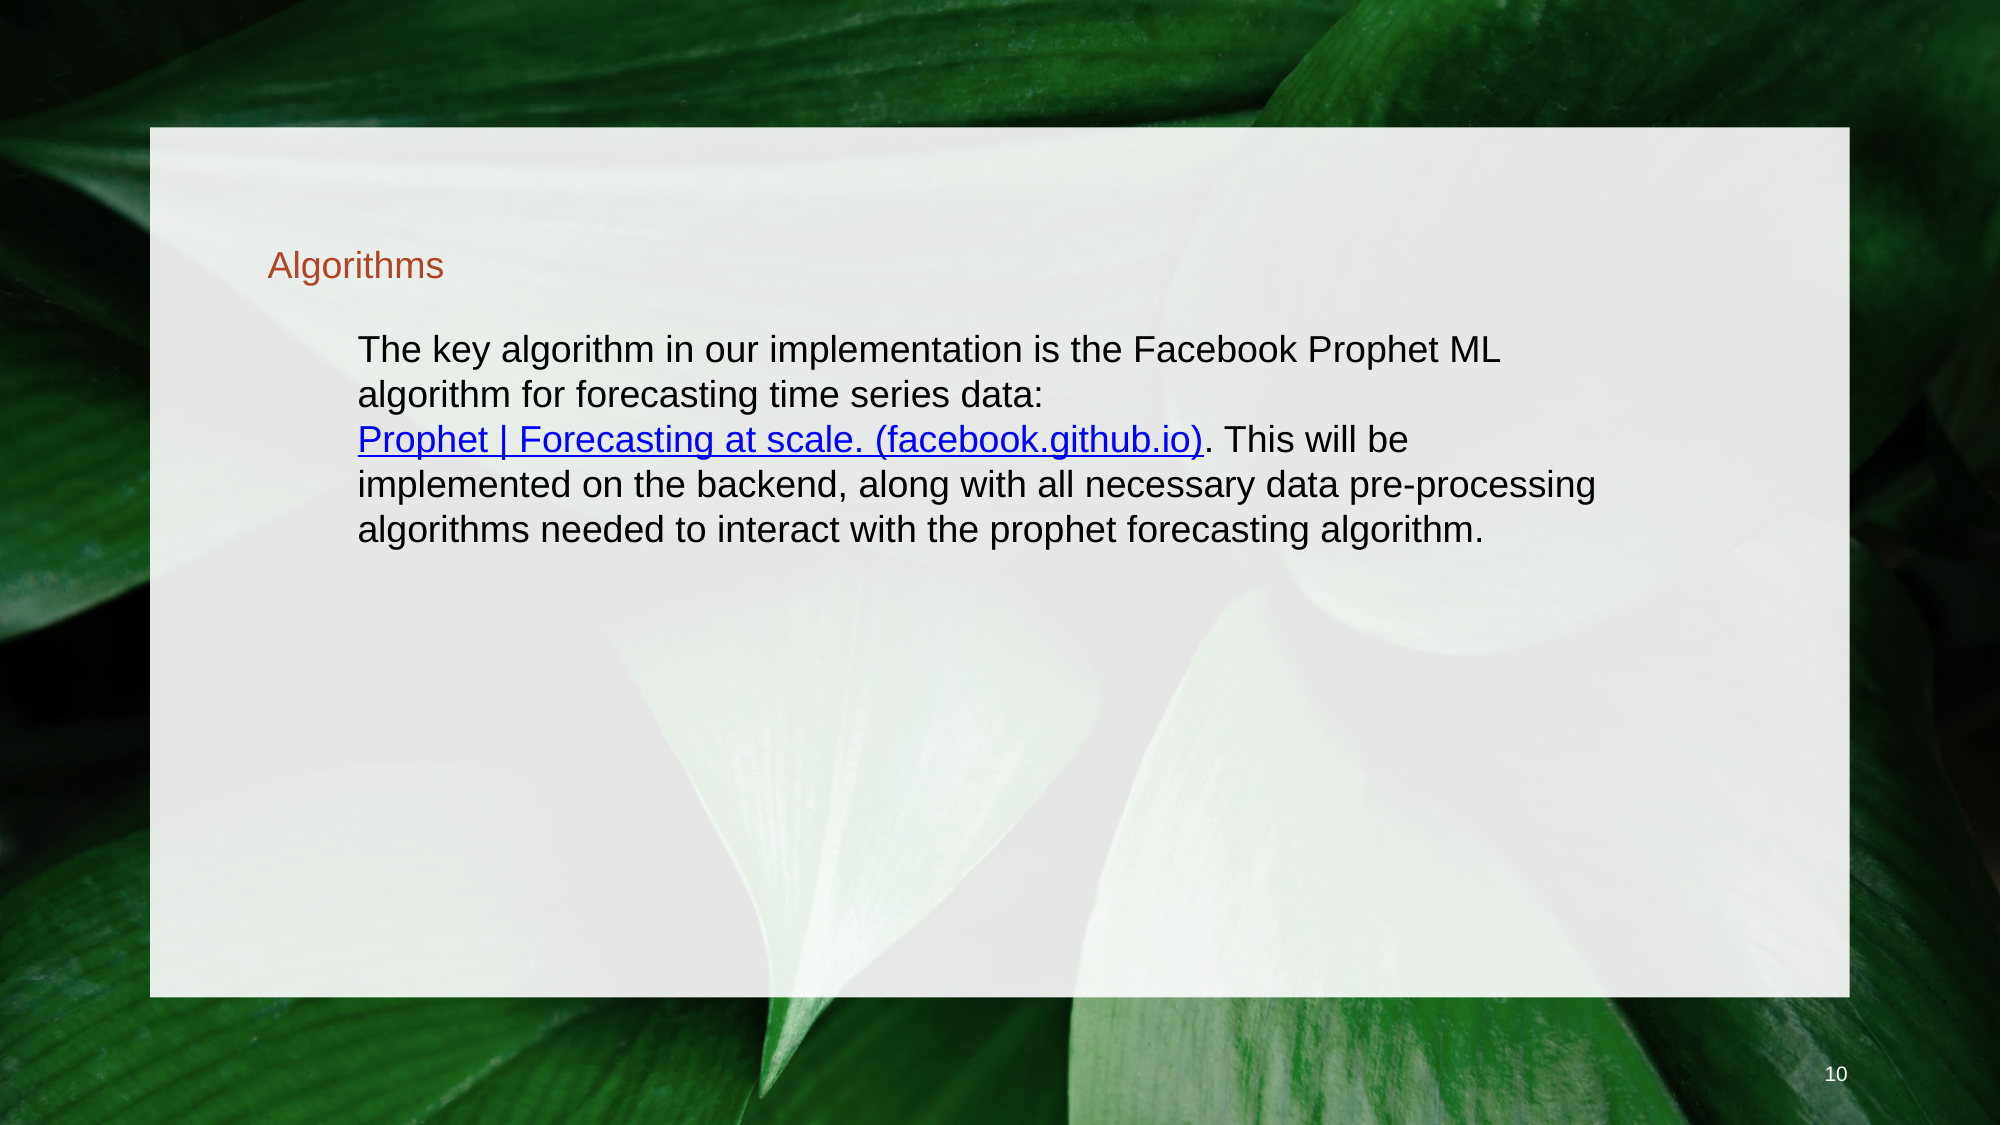

Algorithms

The key algorithm in our implementation is the Facebook Prophet ML algorithm for forecasting time series data: Prophet | Forecasting at scale. (facebook.github.io). This will be implemented on the backend, along with all necessary data pre-processing algorithms needed to interact with the prophet forecasting algorithm.
10